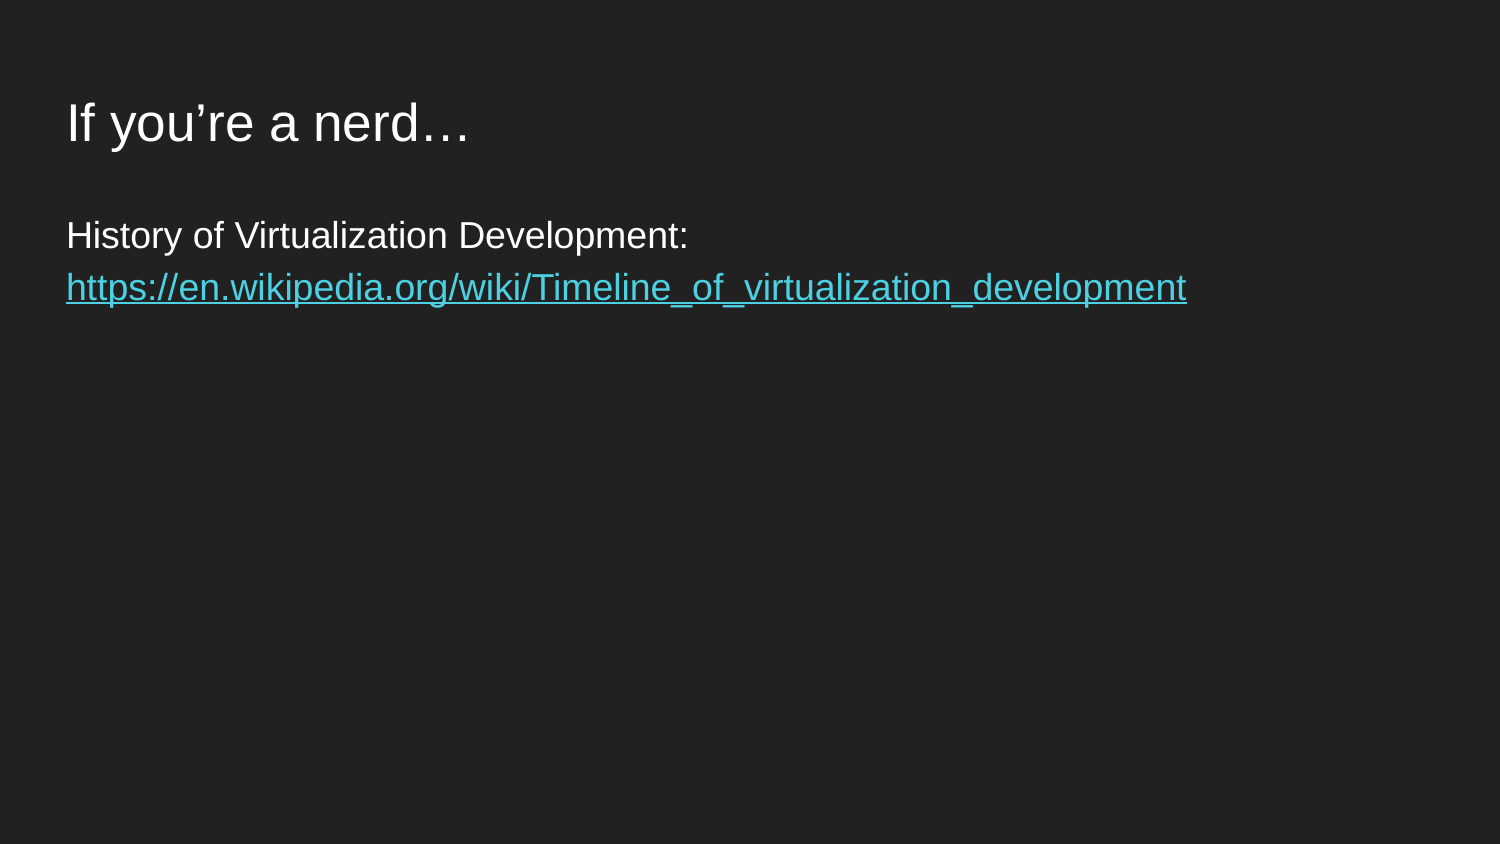

# If you’re a nerd…
History of Virtualization Development: https://en.wikipedia.org/wiki/Timeline_of_virtualization_development